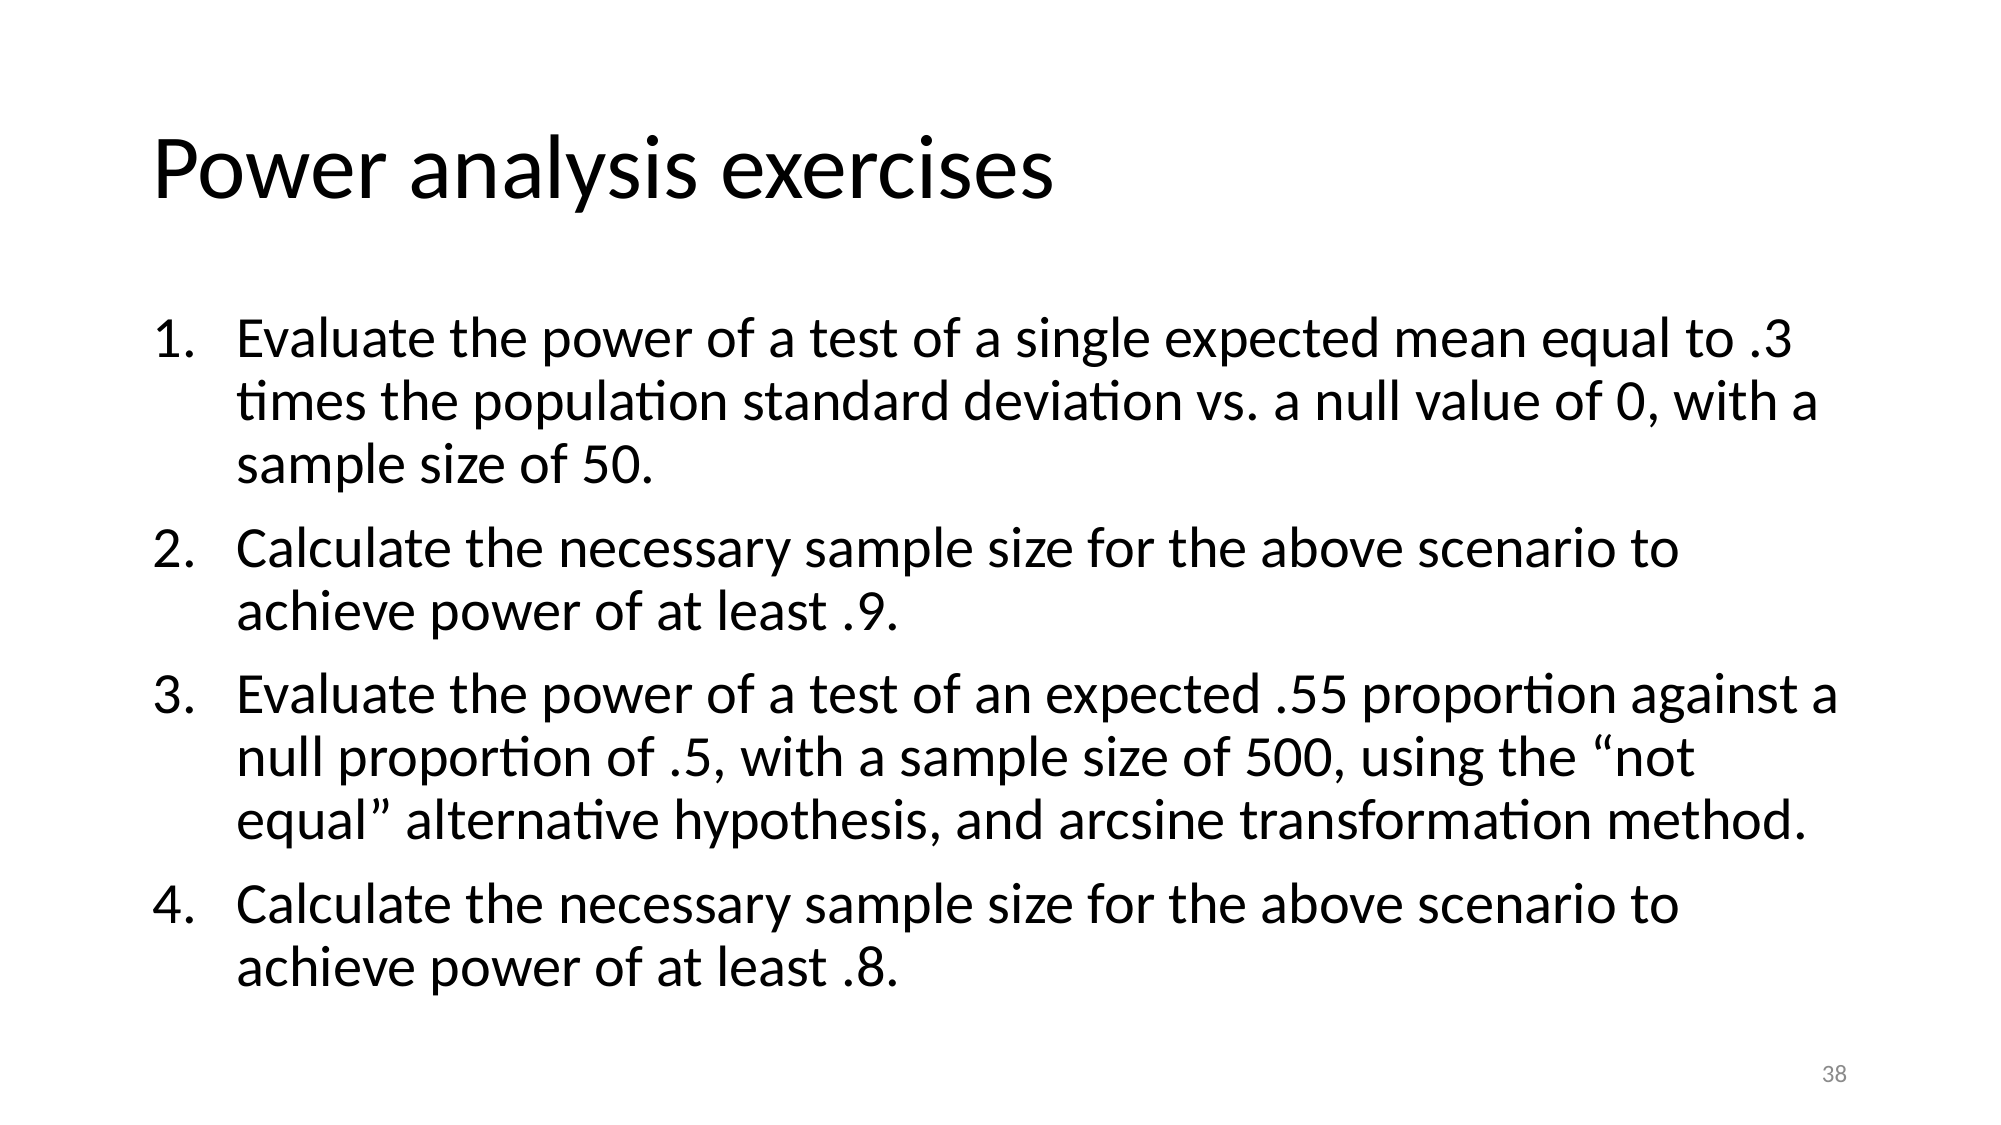

# Power analysis exercises
Evaluate the power of a test of a single expected mean equal to .3 times the population standard deviation vs. a null value of 0, with a sample size of 50.
Calculate the necessary sample size for the above scenario to achieve power of at least .9.
Evaluate the power of a test of an expected .55 proportion against a null proportion of .5, with a sample size of 500, using the “not equal” alternative hypothesis, and arcsine transformation method.
Calculate the necessary sample size for the above scenario to achieve power of at least .8.

38